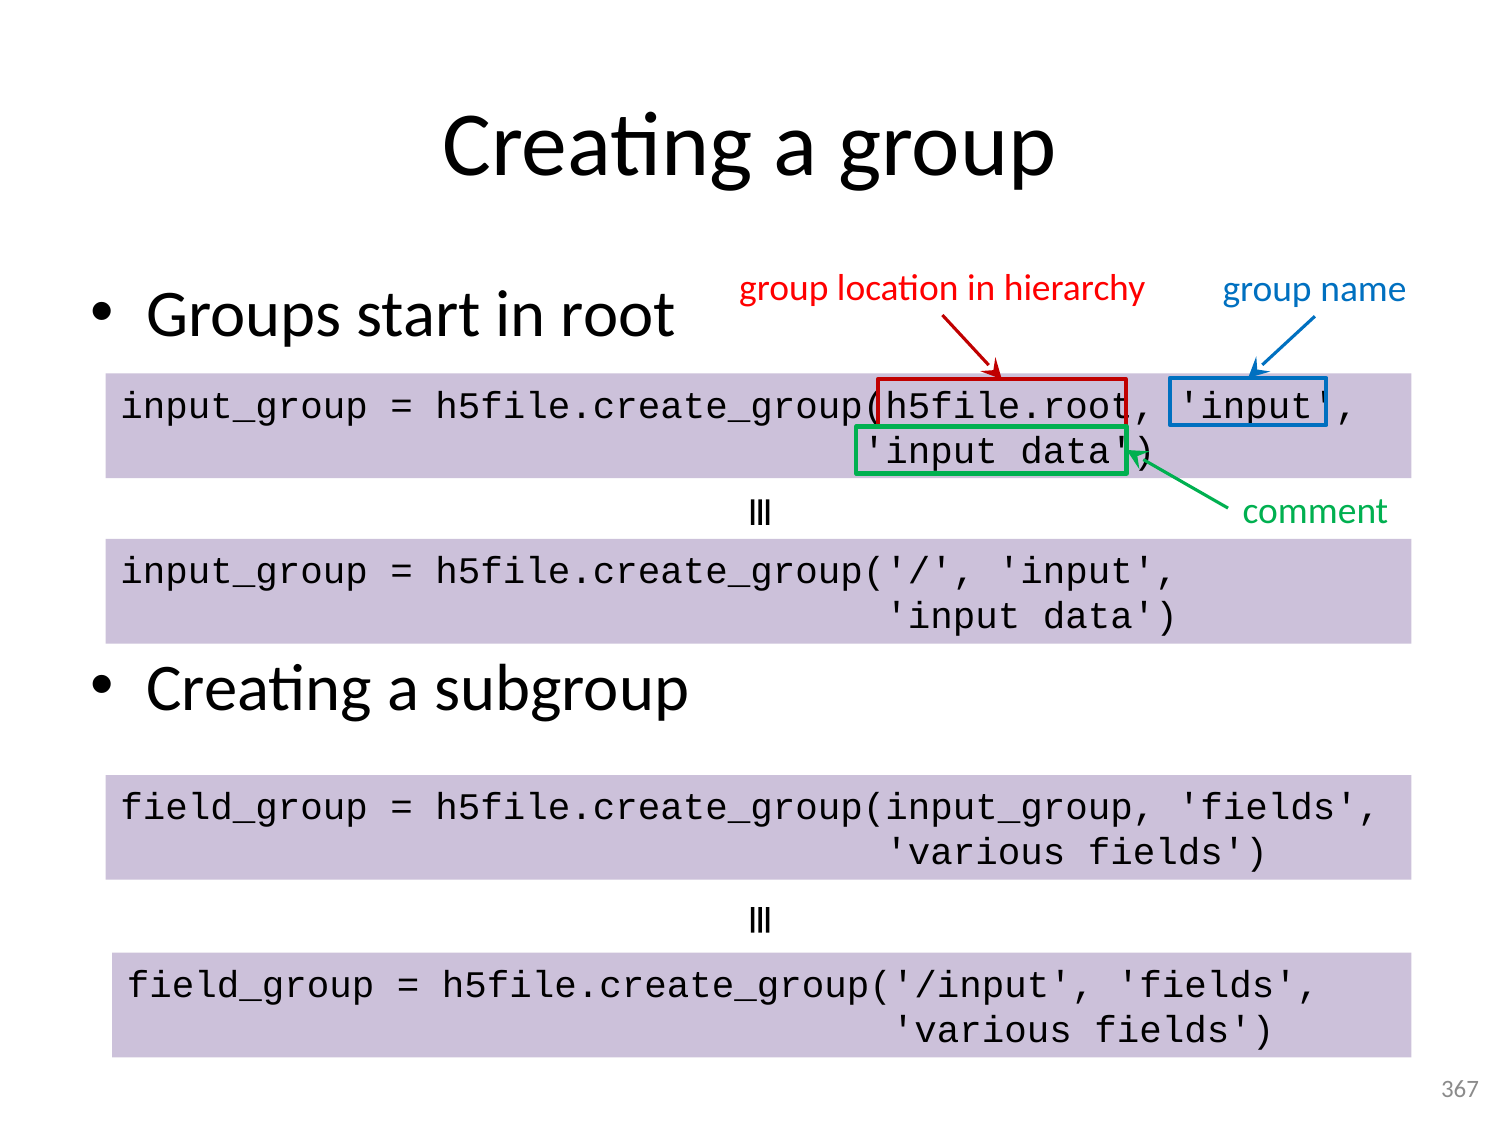

# Creating a group
group location in hierarchy

group name

Groups start in root

Creating a subgroup
input_group = h5file.create_group(h5file.root, 'input',
                                 'input data')

comment
≡
input_group = h5file.create_group('/', 'input',
                                  'input data')
field_group = h5file.create_group(input_group, 'fields',
                                  'various fields')
≡
field_group = h5file.create_group('/input', 'fields',
                                  'various fields')
367